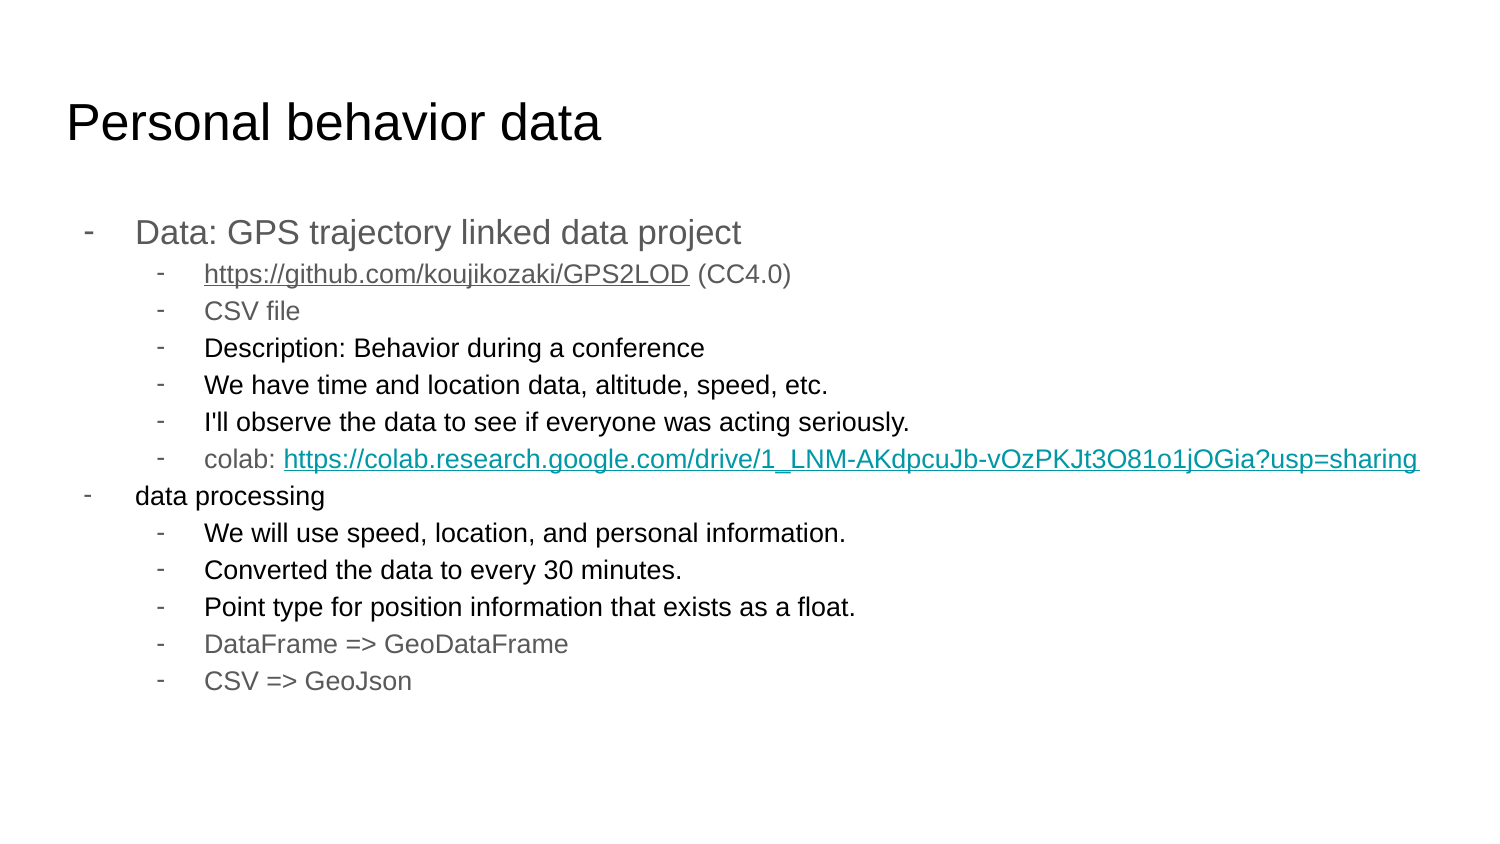

# Personal behavior data
Data: GPS trajectory linked data project
https://github.com/koujikozaki/GPS2LOD (CC4.0)
CSV file
Description: Behavior during a conference
We have time and location data, altitude, speed, etc.
I'll observe the data to see if everyone was acting seriously.
colab: https://colab.research.google.com/drive/1_LNM-AKdpcuJb-vOzPKJt3O81o1jOGia?usp=sharing
data processing
We will use speed, location, and personal information.
Converted the data to every 30 minutes.
Point type for position information that exists as a float.
DataFrame => GeoDataFrame
CSV => GeoJson